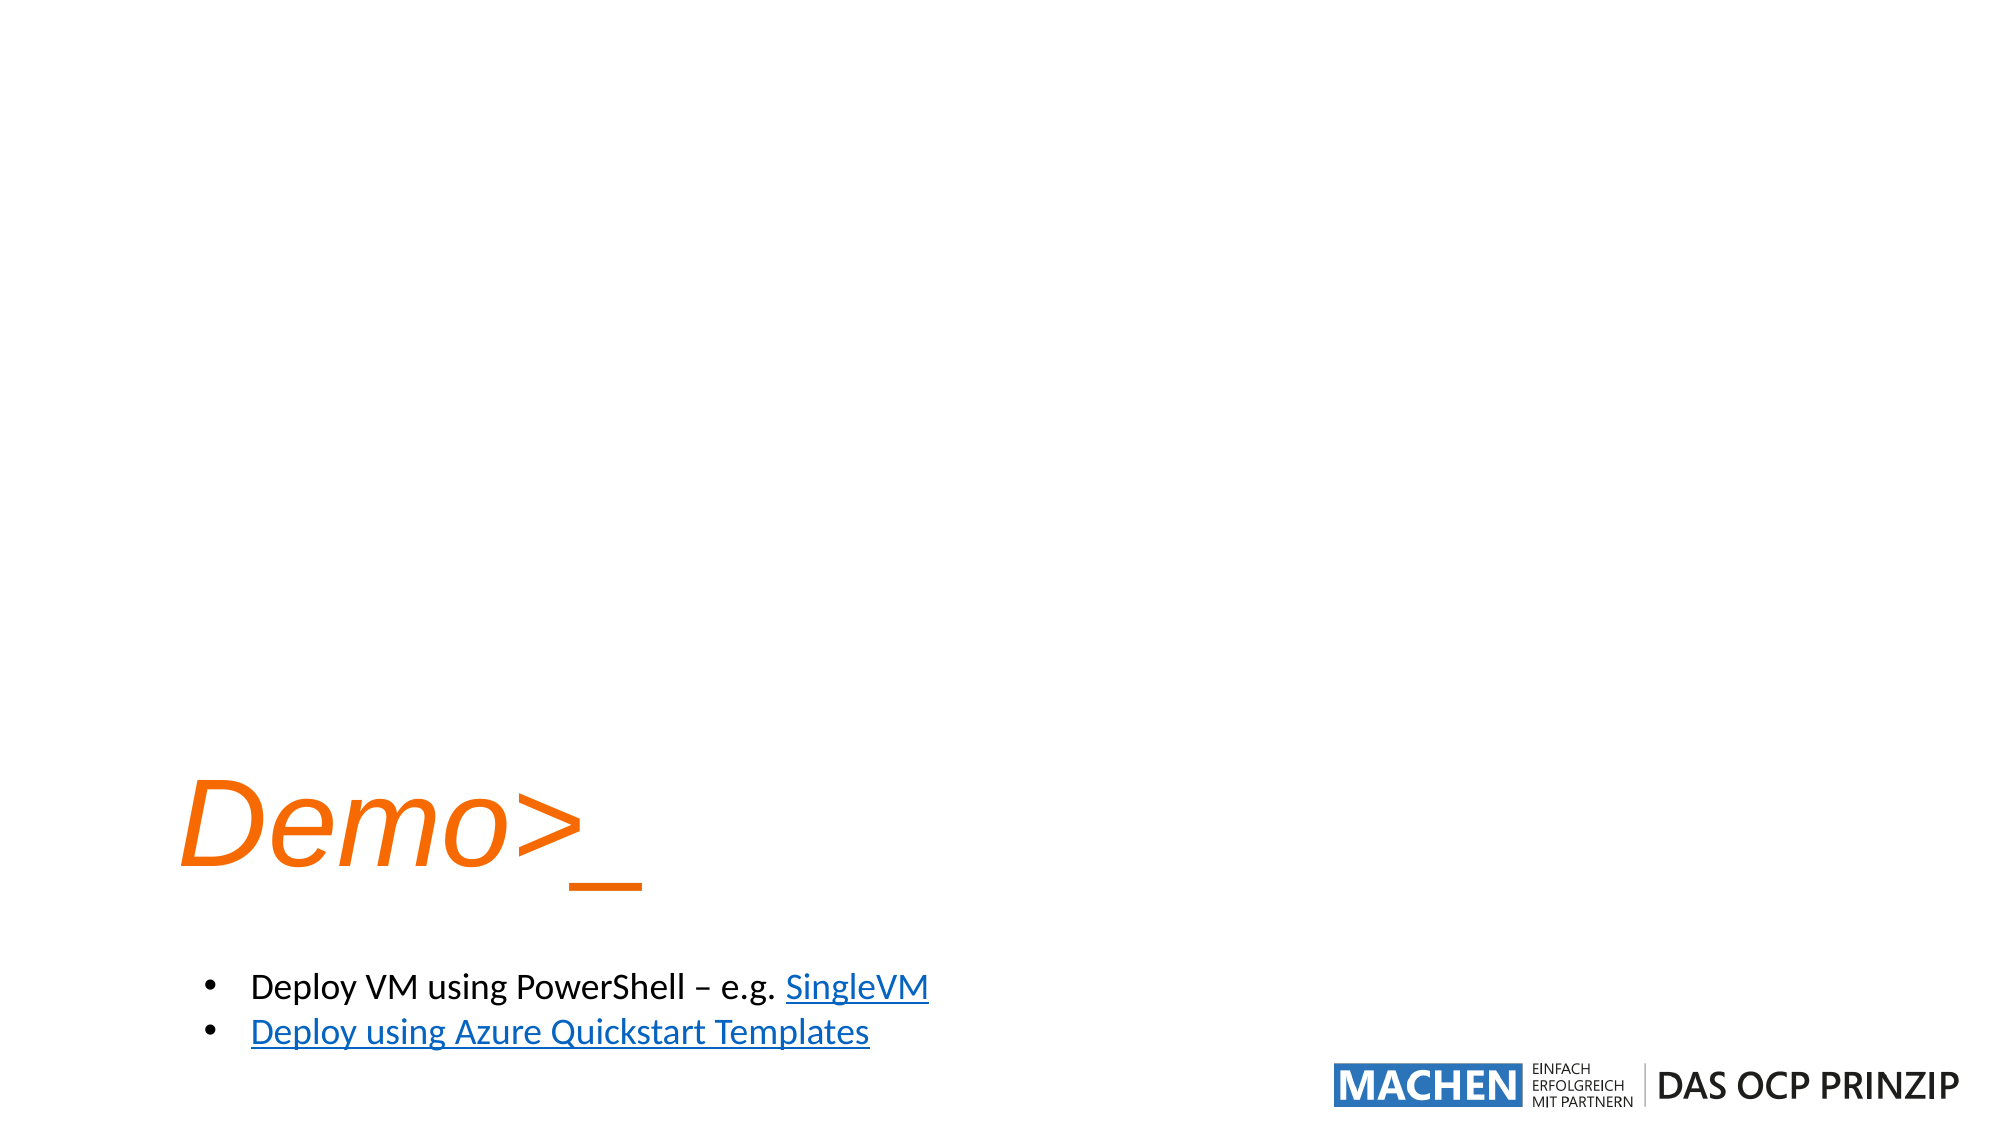

Demo>
_
Deploy VM using PowerShell – e.g. SingleVM
Deploy using Azure Quickstart Templates